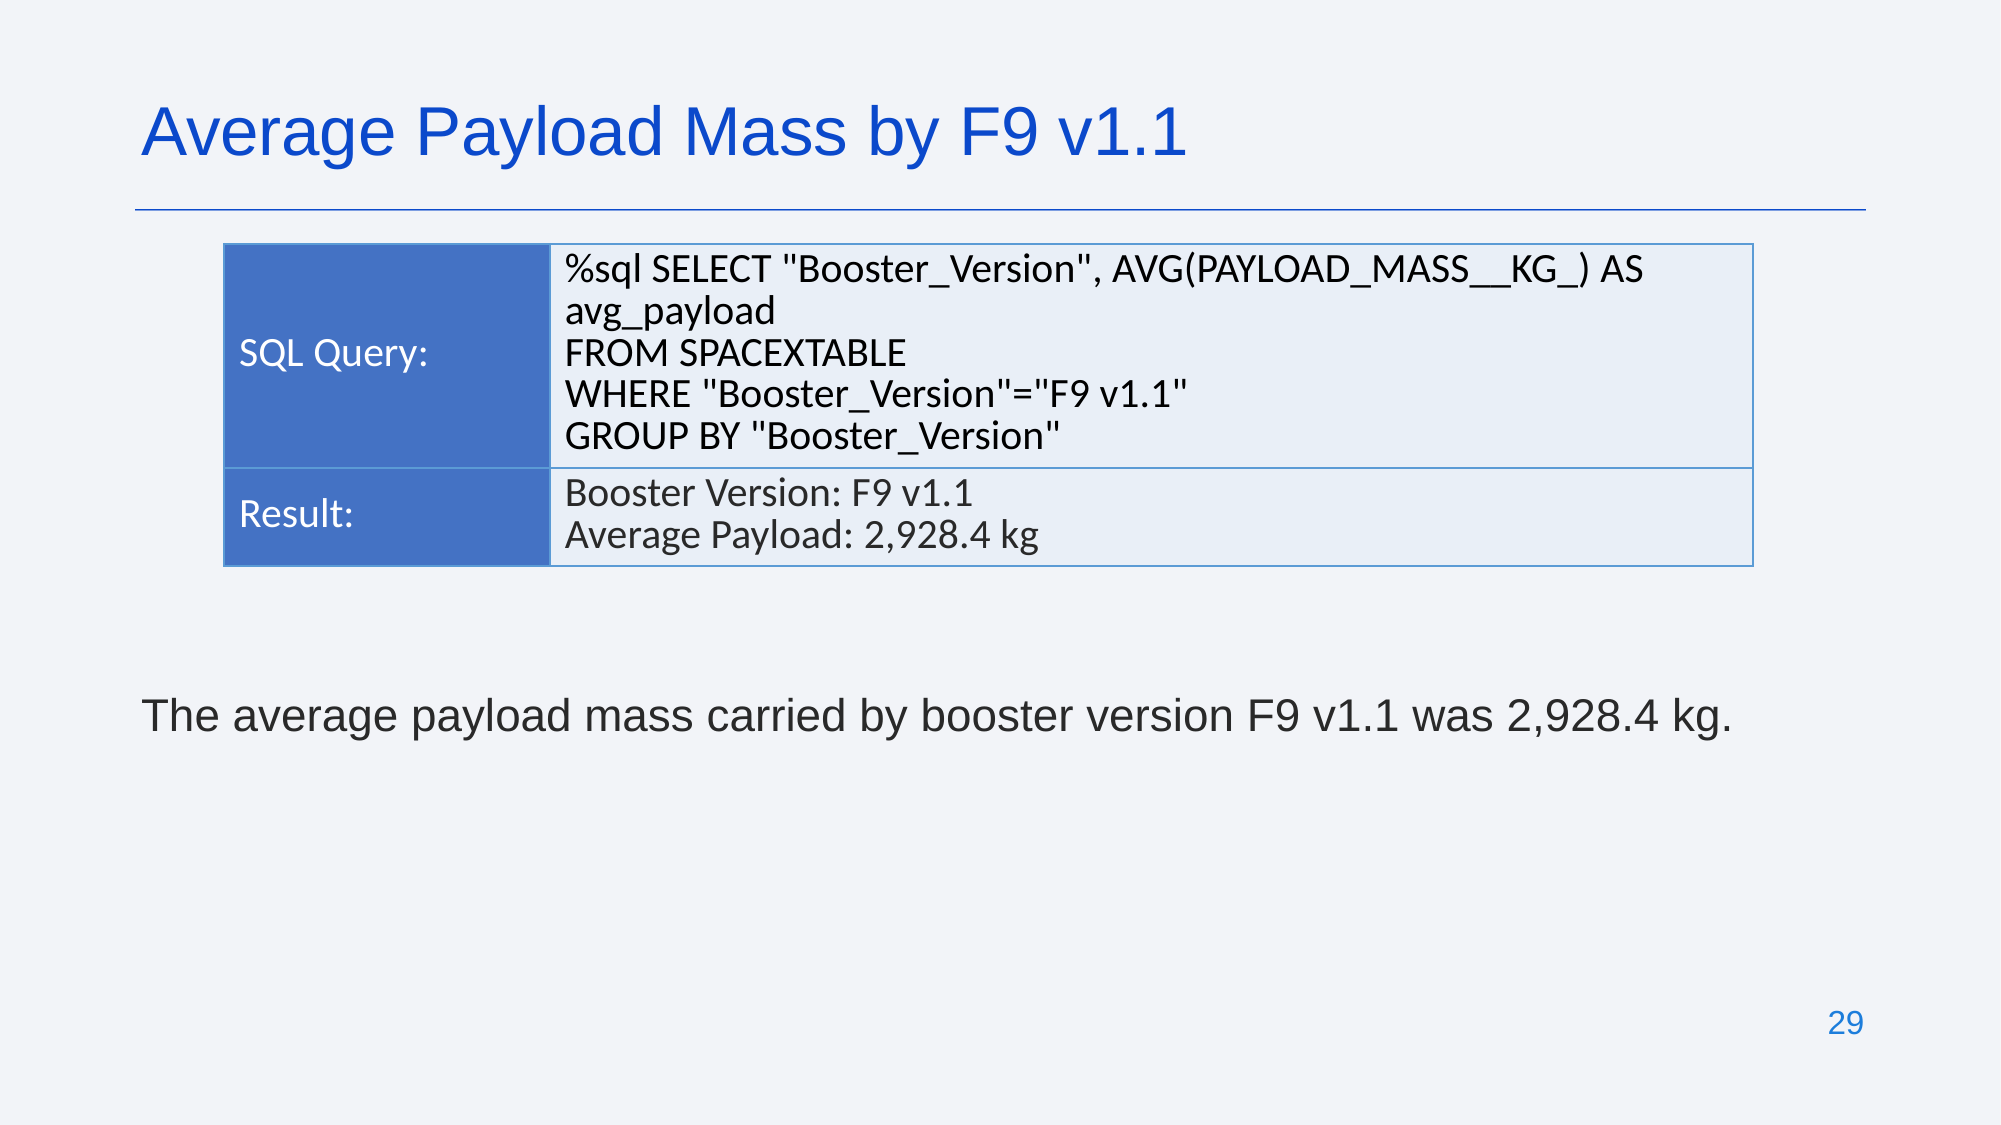

Average Payload Mass by F9 v1.1
| SQL Query: | %sql SELECT "Booster\_Version", AVG(PAYLOAD\_MASS\_\_KG\_) AS avg\_payload FROM SPACEXTABLE WHERE "Booster\_Version"="F9 v1.1" GROUP BY "Booster\_Version" |
| --- | --- |
| Result: | Booster Version: F9 v1.1 Average Payload: 2,928.4 kg |
The average payload mass carried by booster version F9 v1.1 was 2,928.4 kg.
29